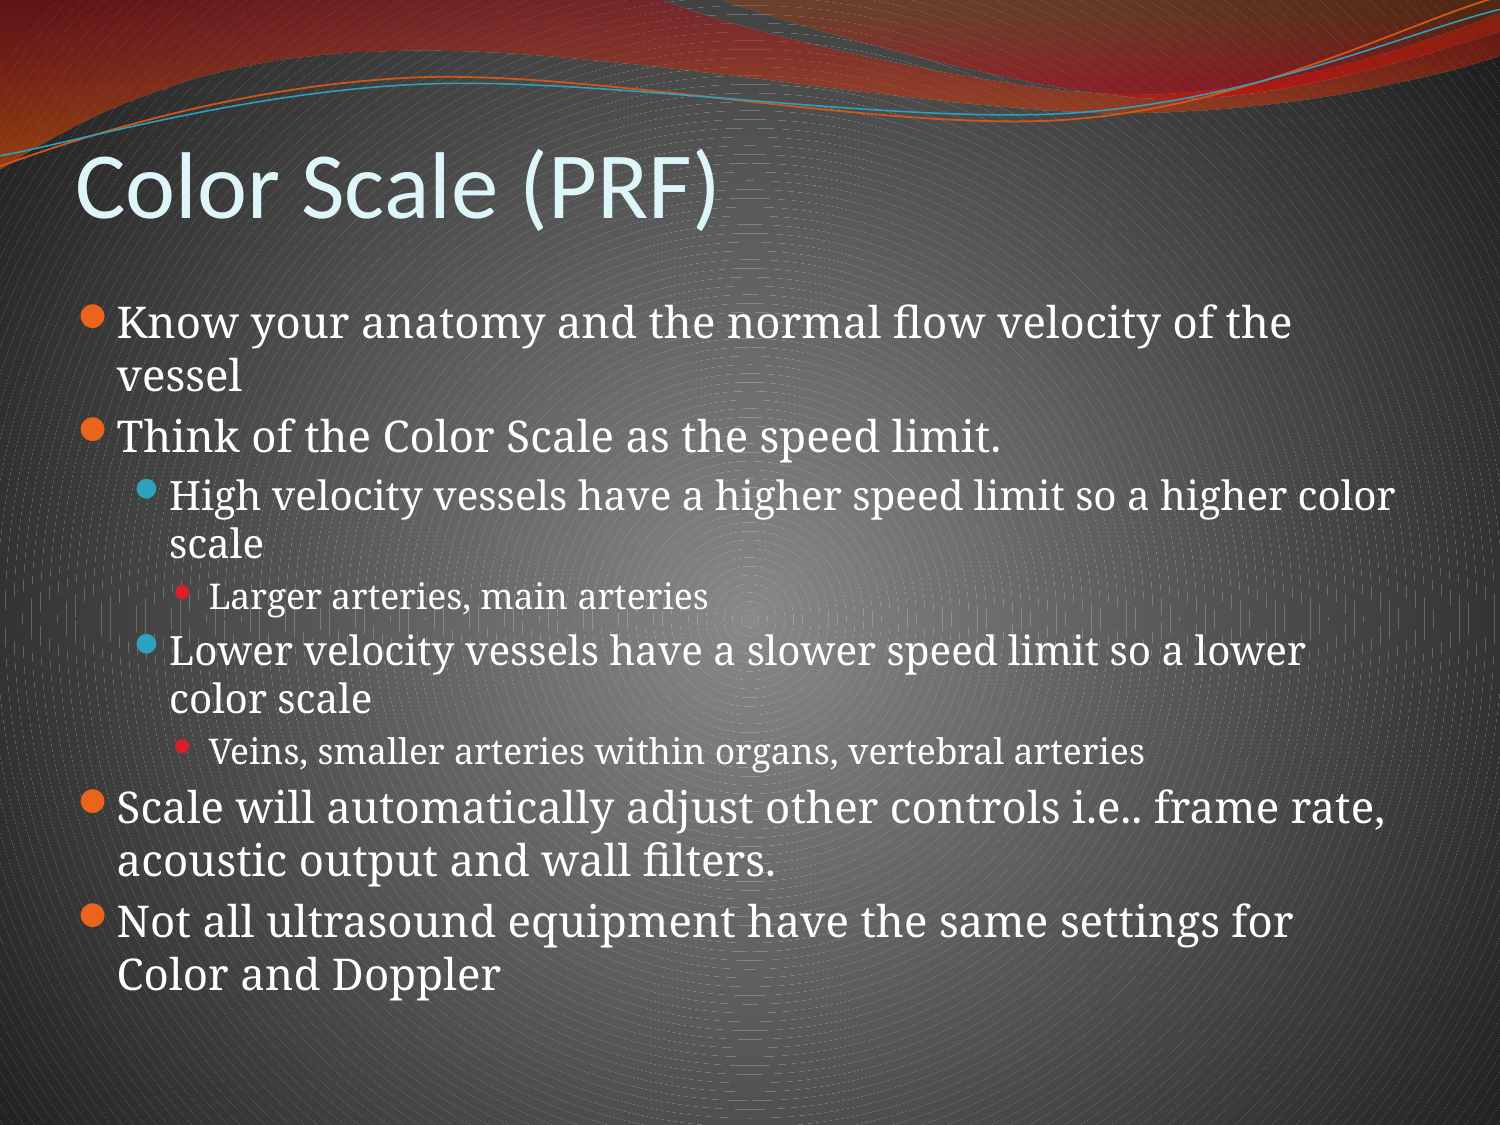

# Color Scale (PRF)
Know your anatomy and the normal flow velocity of the vessel
Think of the Color Scale as the speed limit.
High velocity vessels have a higher speed limit so a higher color scale
Larger arteries, main arteries
Lower velocity vessels have a slower speed limit so a lower color scale
Veins, smaller arteries within organs, vertebral arteries
Scale will automatically adjust other controls i.e.. frame rate, acoustic output and wall filters.
Not all ultrasound equipment have the same settings for Color and Doppler